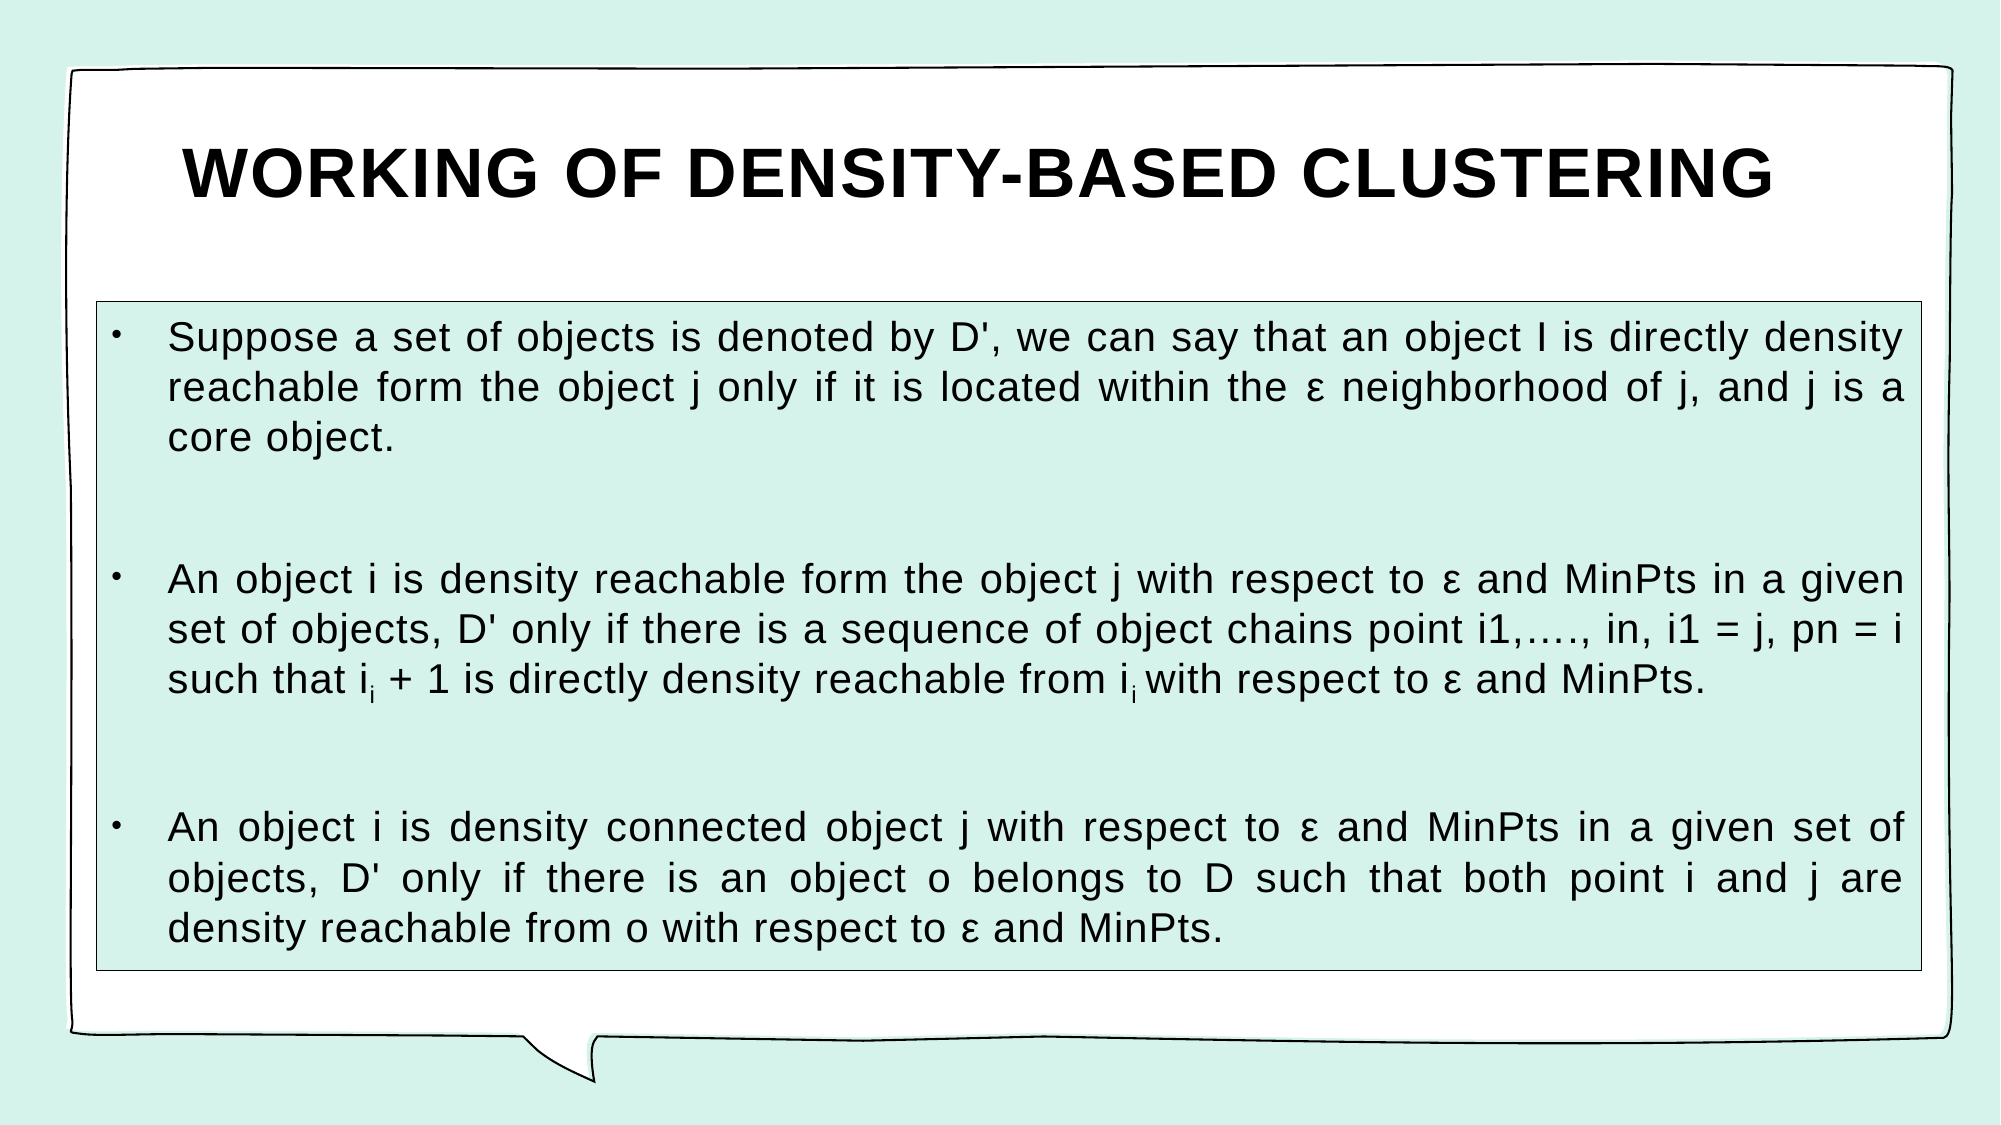

# WORKING OF DENSITY-BASED CLUSTERING
Suppose a set of objects is denoted by D', we can say that an object I is directly density reachable form the object j only if it is located within the ε neighborhood of j, and j is a core object.

An object i is density reachable form the object j with respect to ε and MinPts in a given set of objects, D' only if there is a sequence of object chains point i1,…., in, i1 = j, pn = i such that ii + 1 is directly density reachable from ii with respect to ε and MinPts.

An object i is density connected object j with respect to ε and MinPts in a given set of objects, D' only if there is an object o belongs to D such that both point i and j are density reachable from o with respect to ε and MinPts.